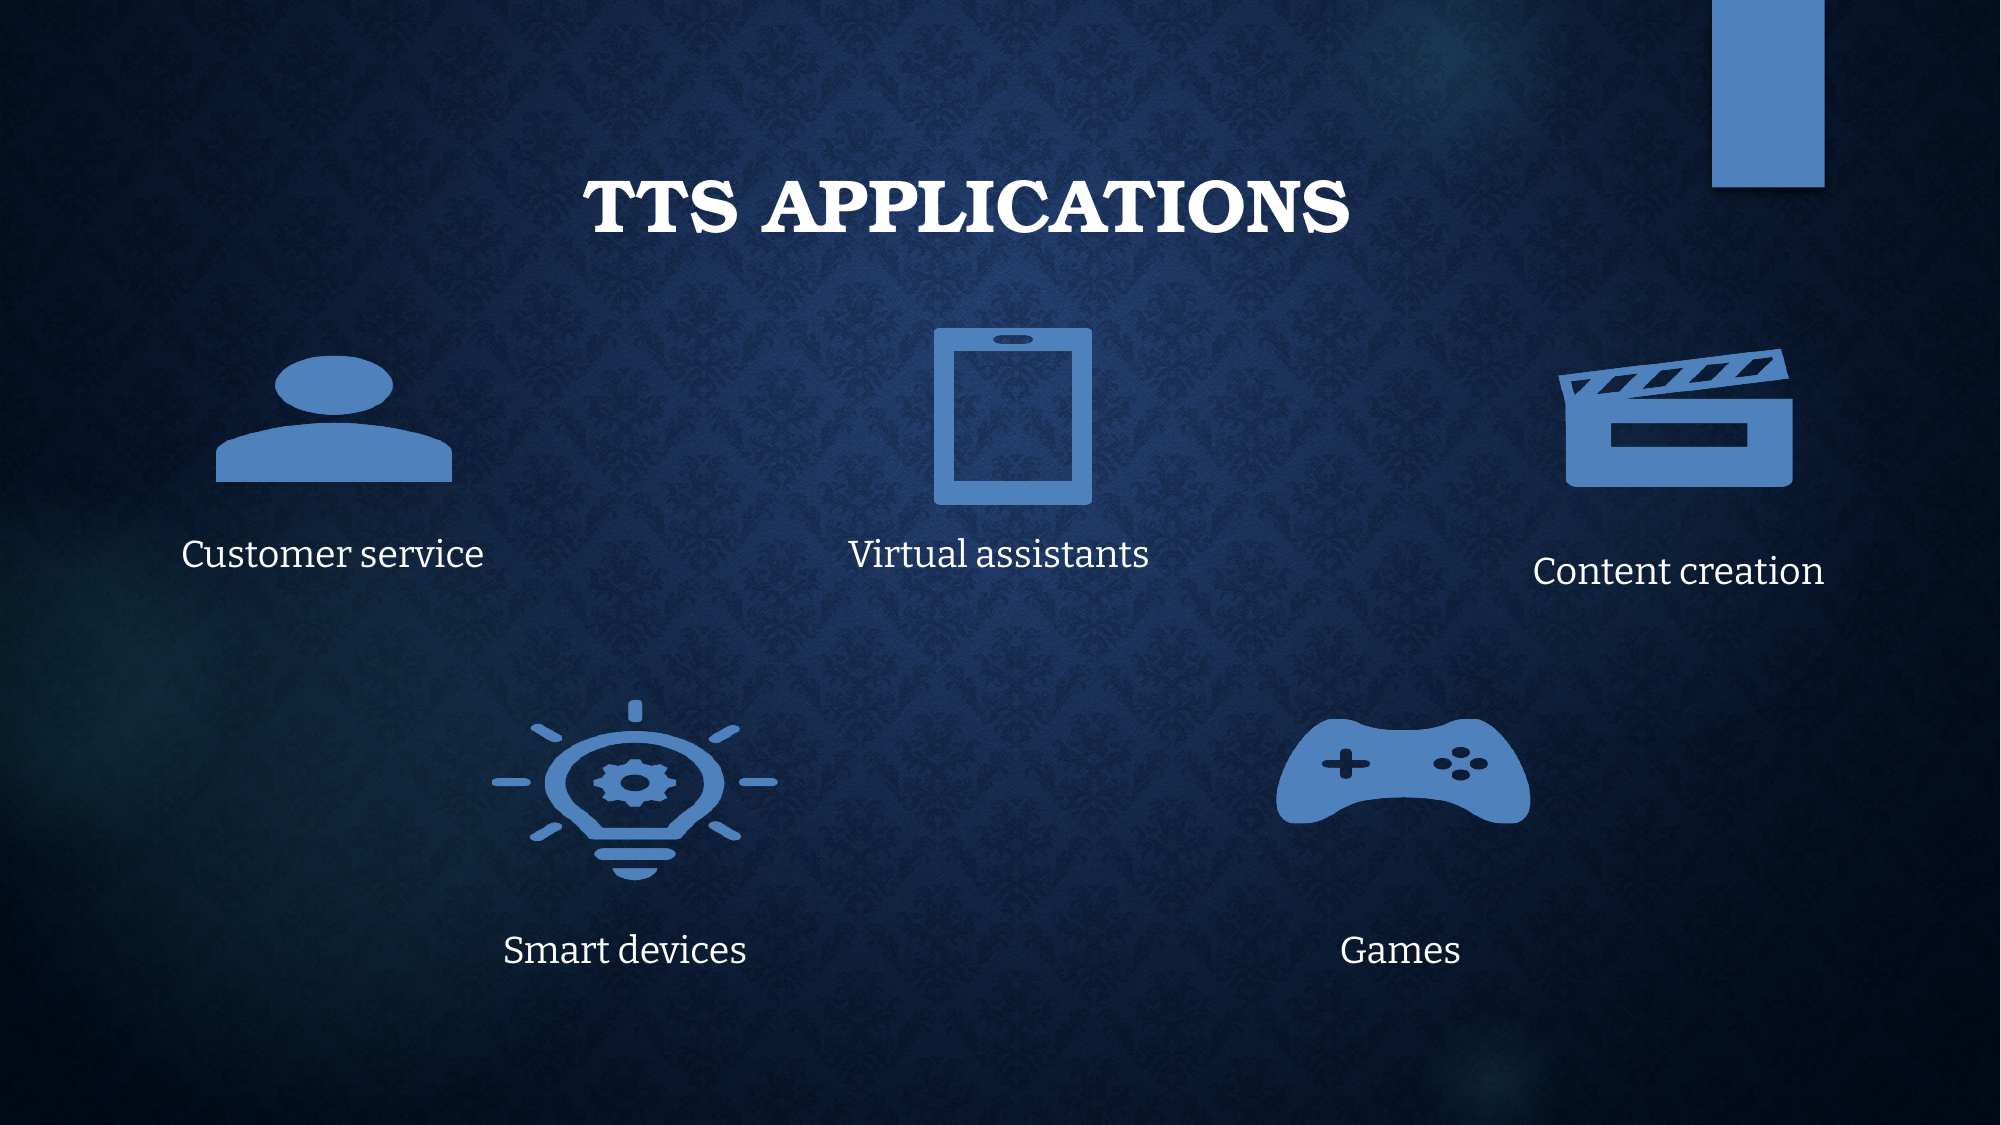

# TTs applications
Customer service
Virtual assistants
Content creation
Smart devices
Games